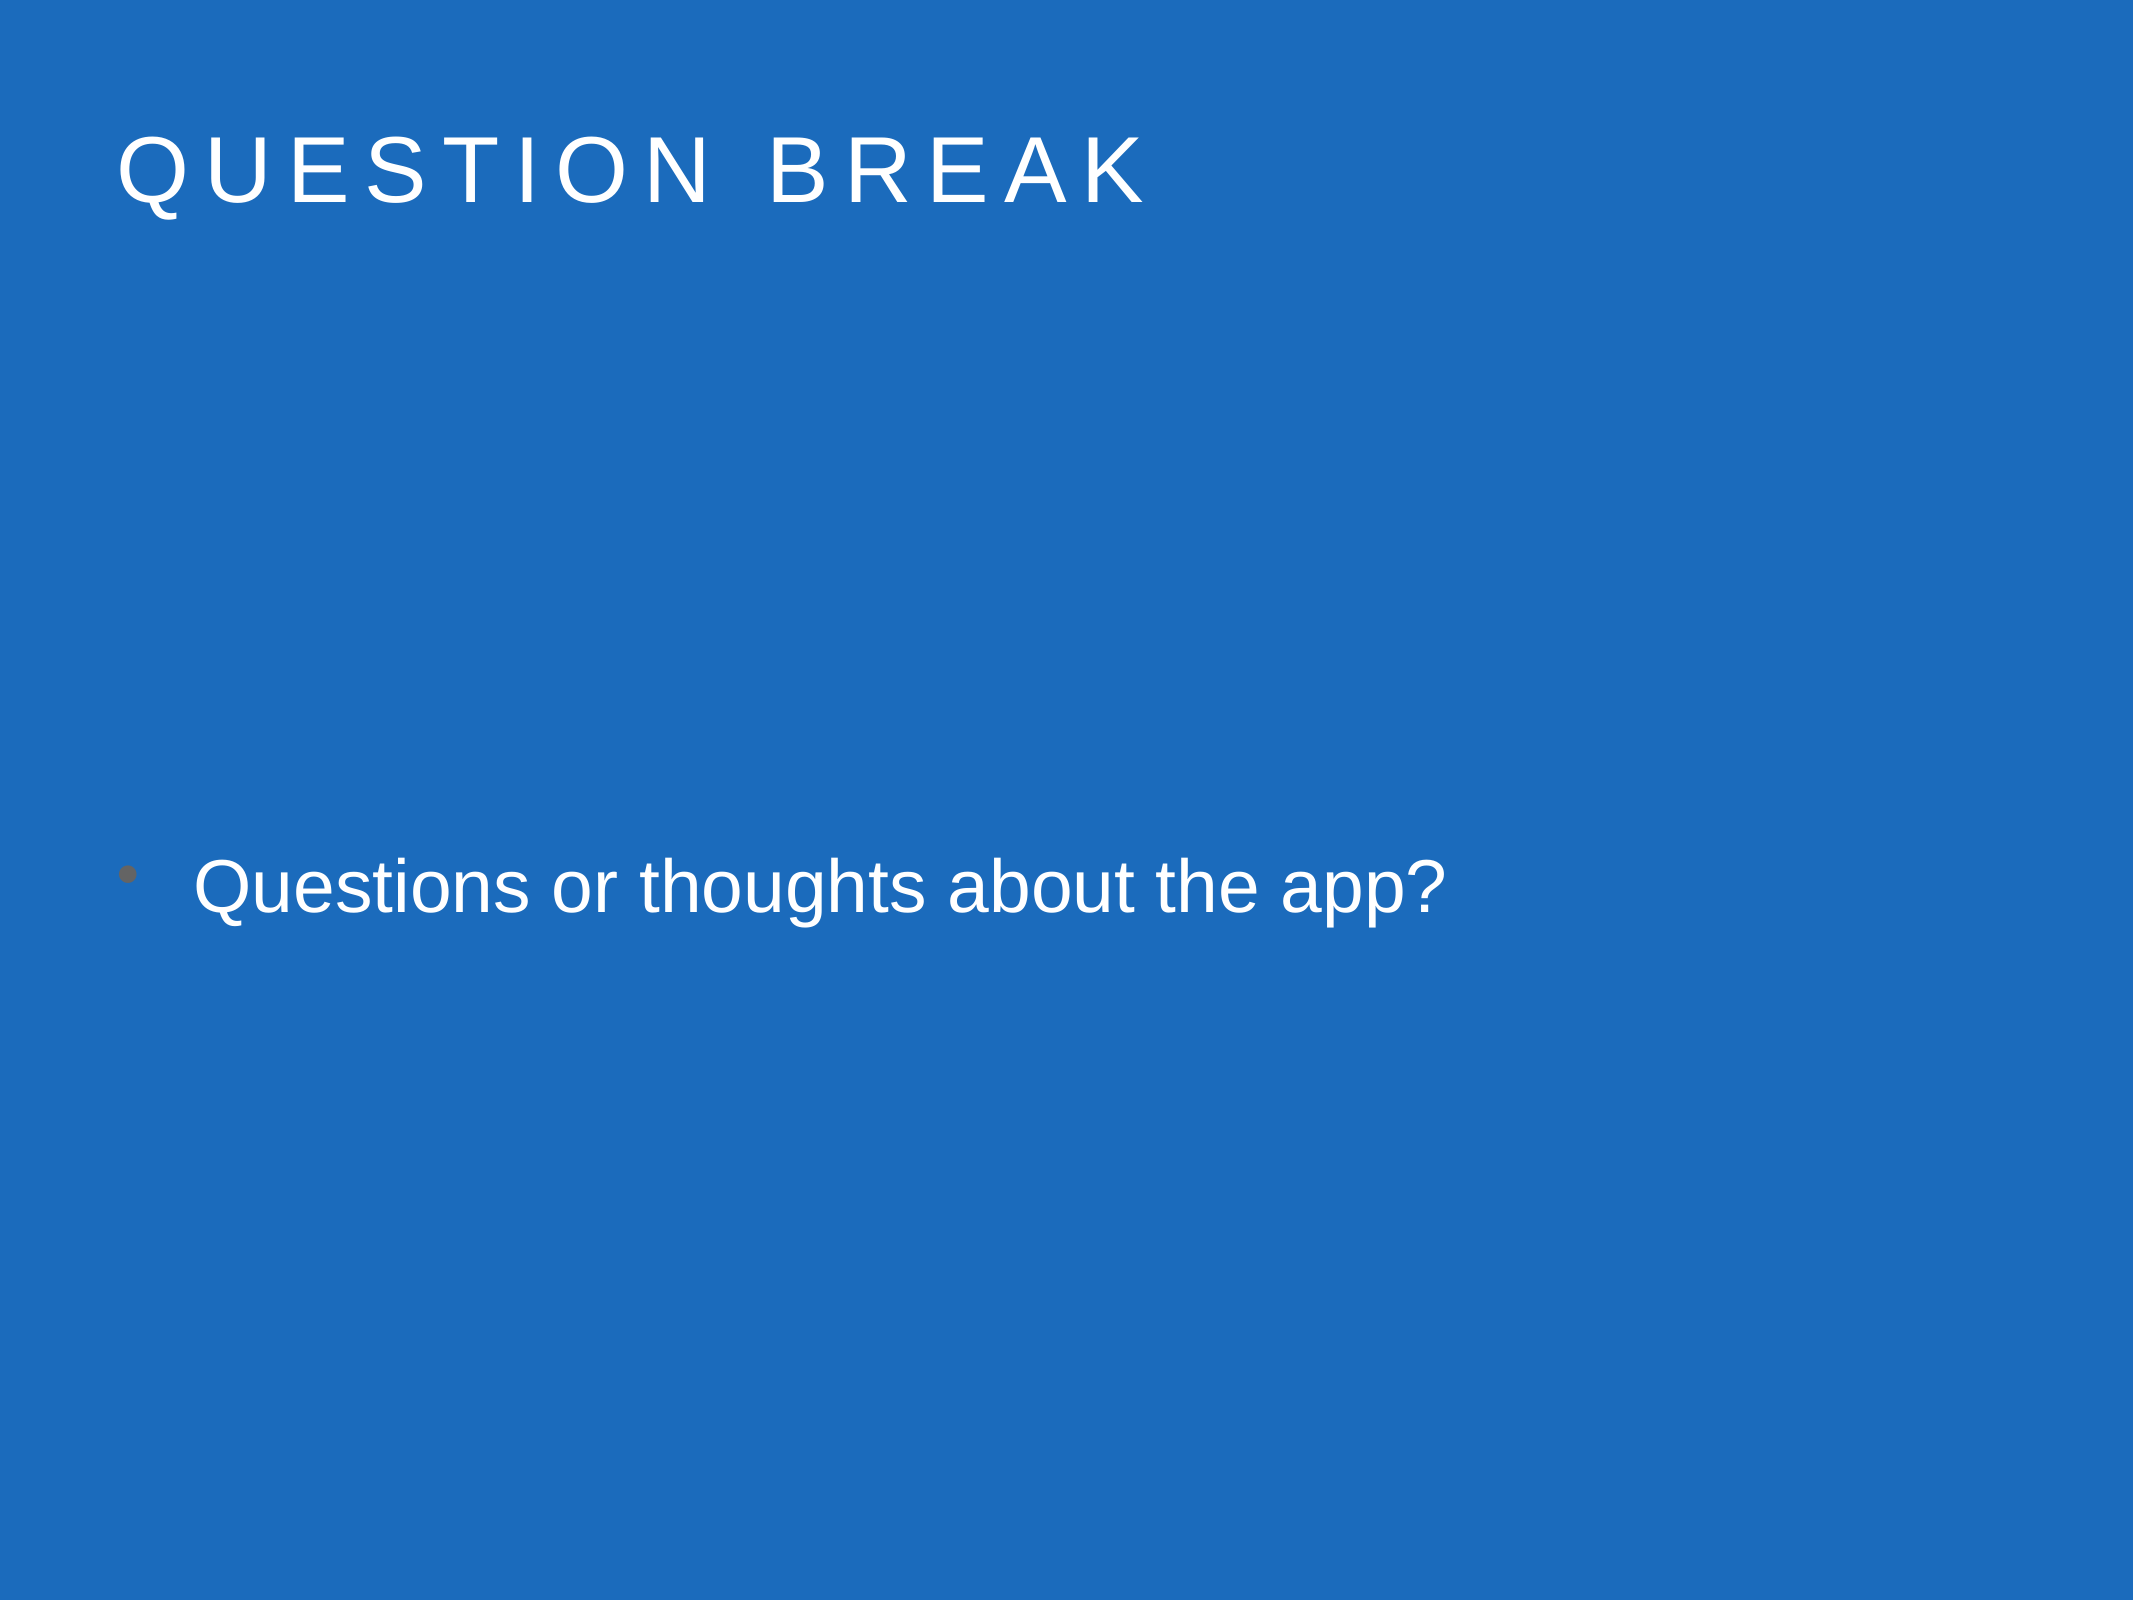

# Question break
Questions or thoughts about the app?